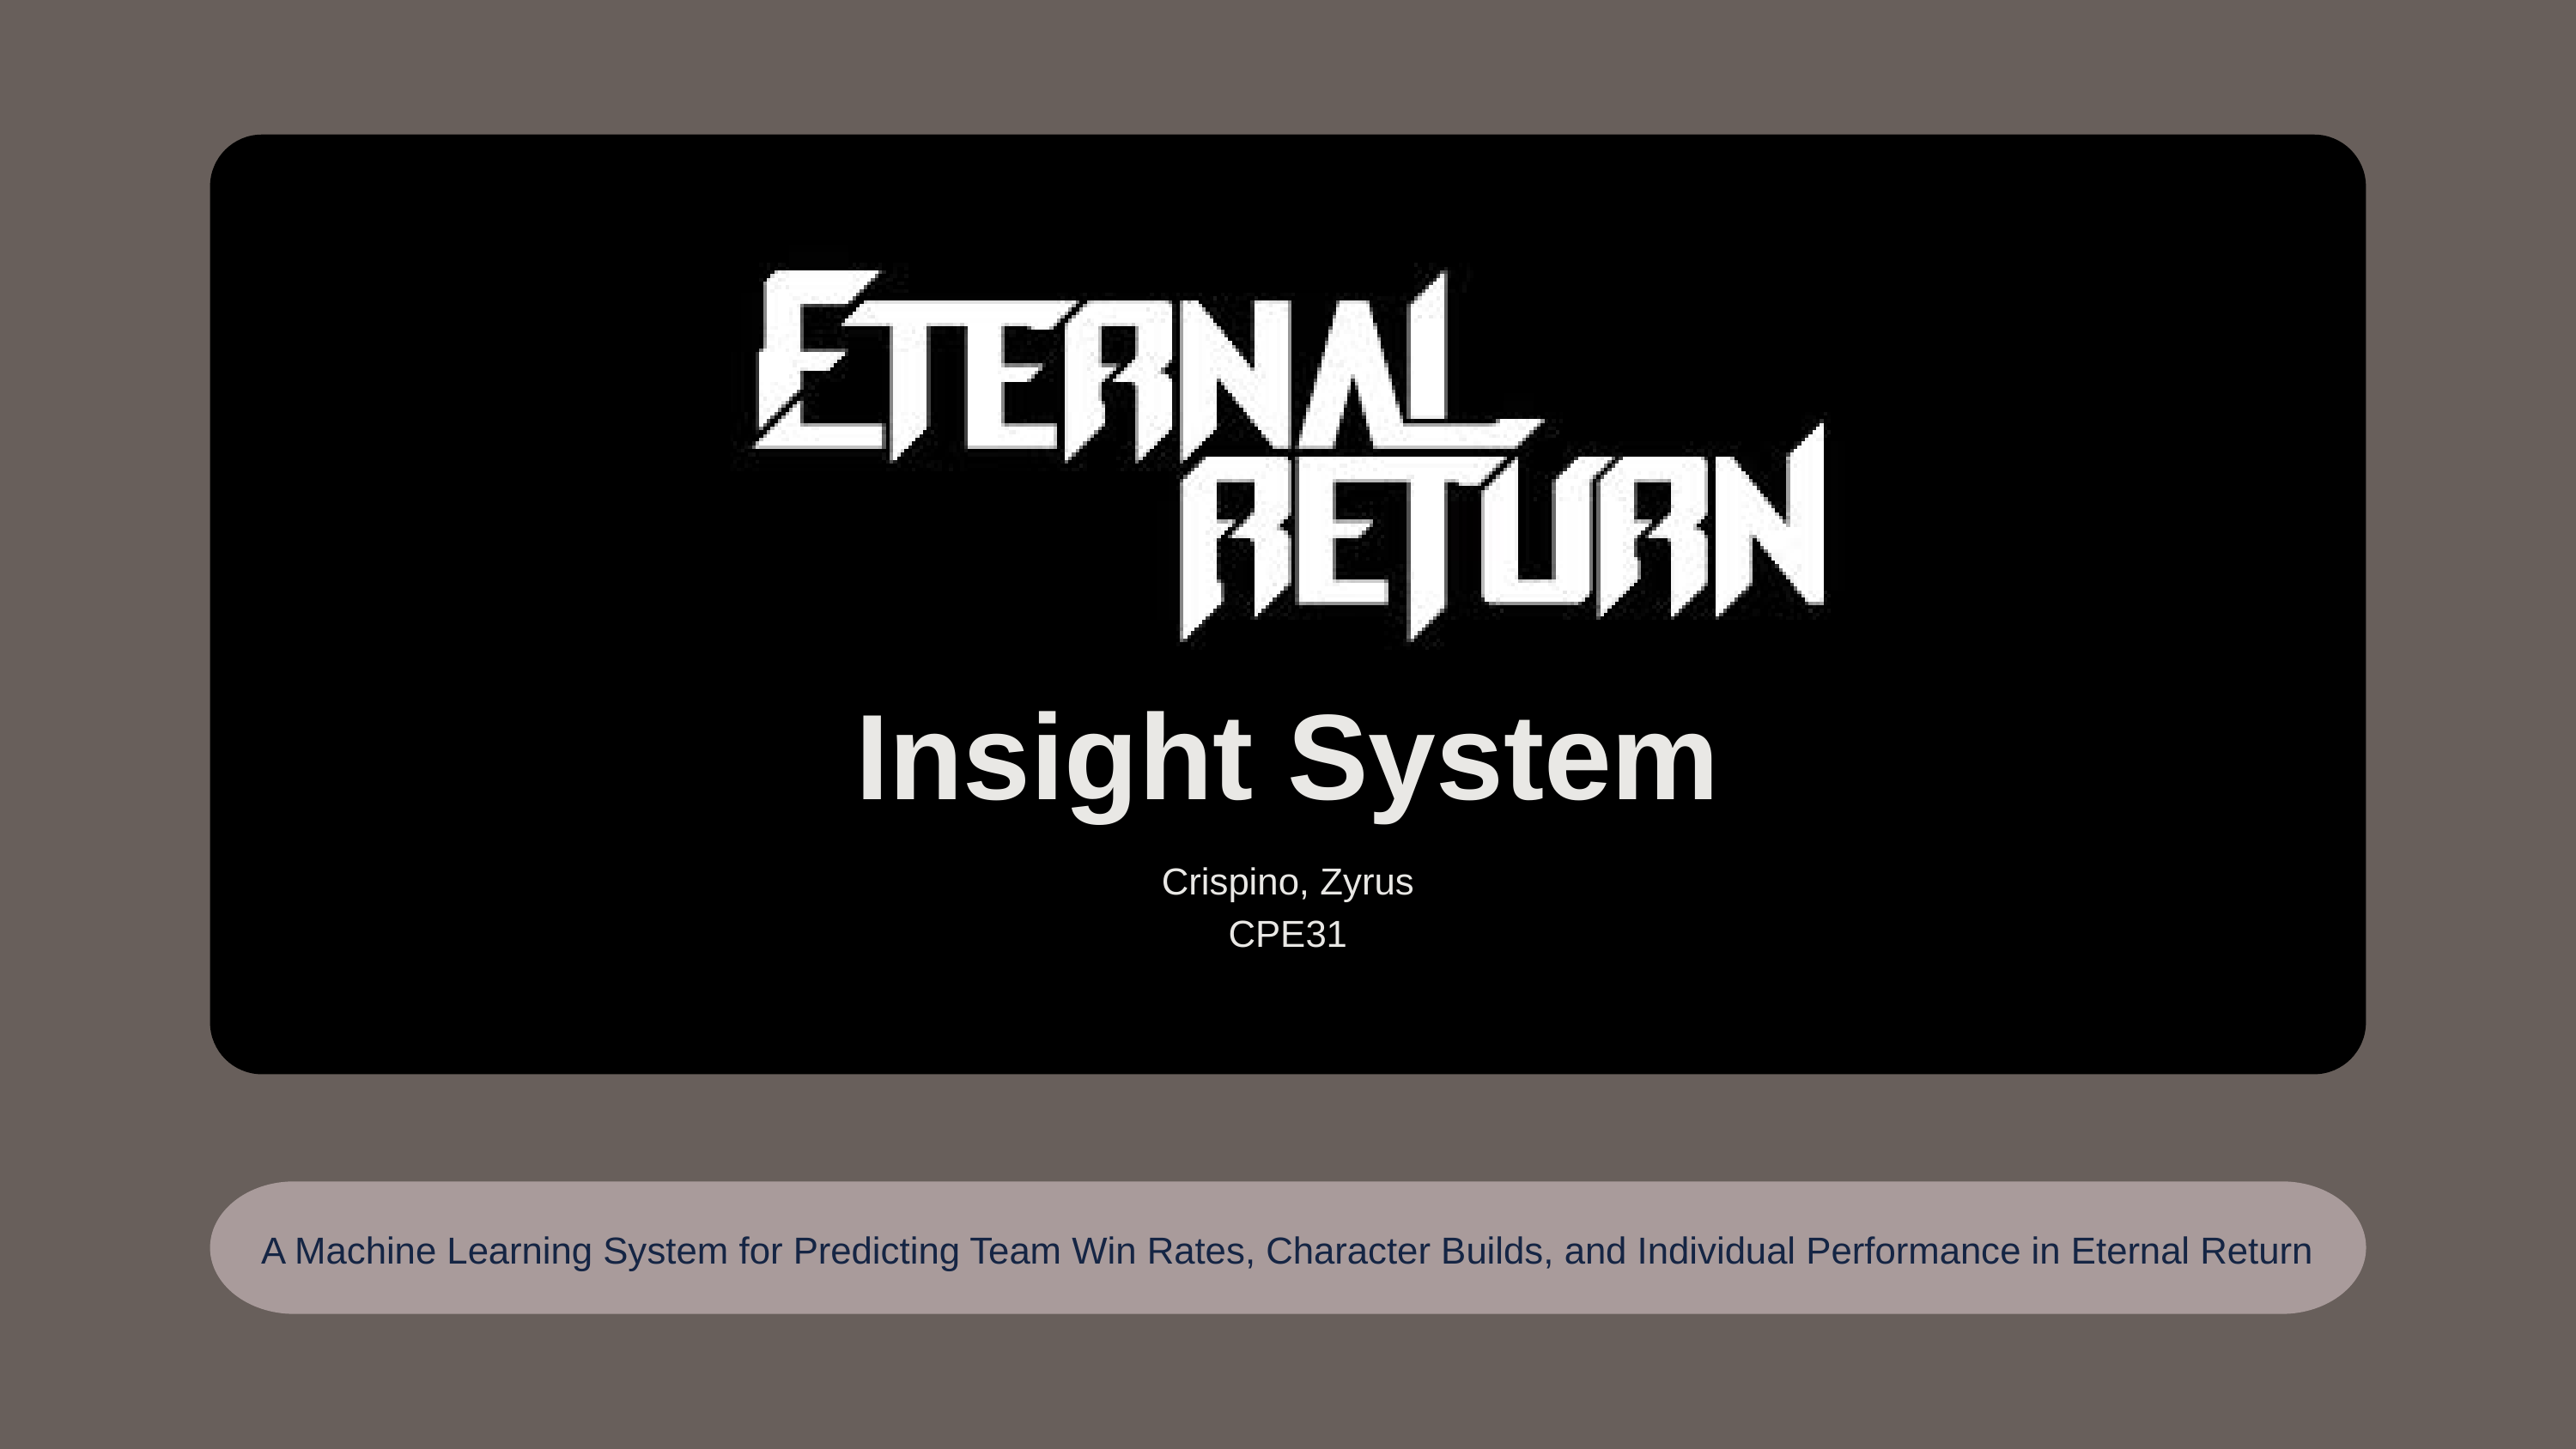

Insight System
Crispino, Zyrus
CPE31

A Machine Learning System for Predicting Team Win Rates, Character Builds, and Individual Performance in Eternal Return